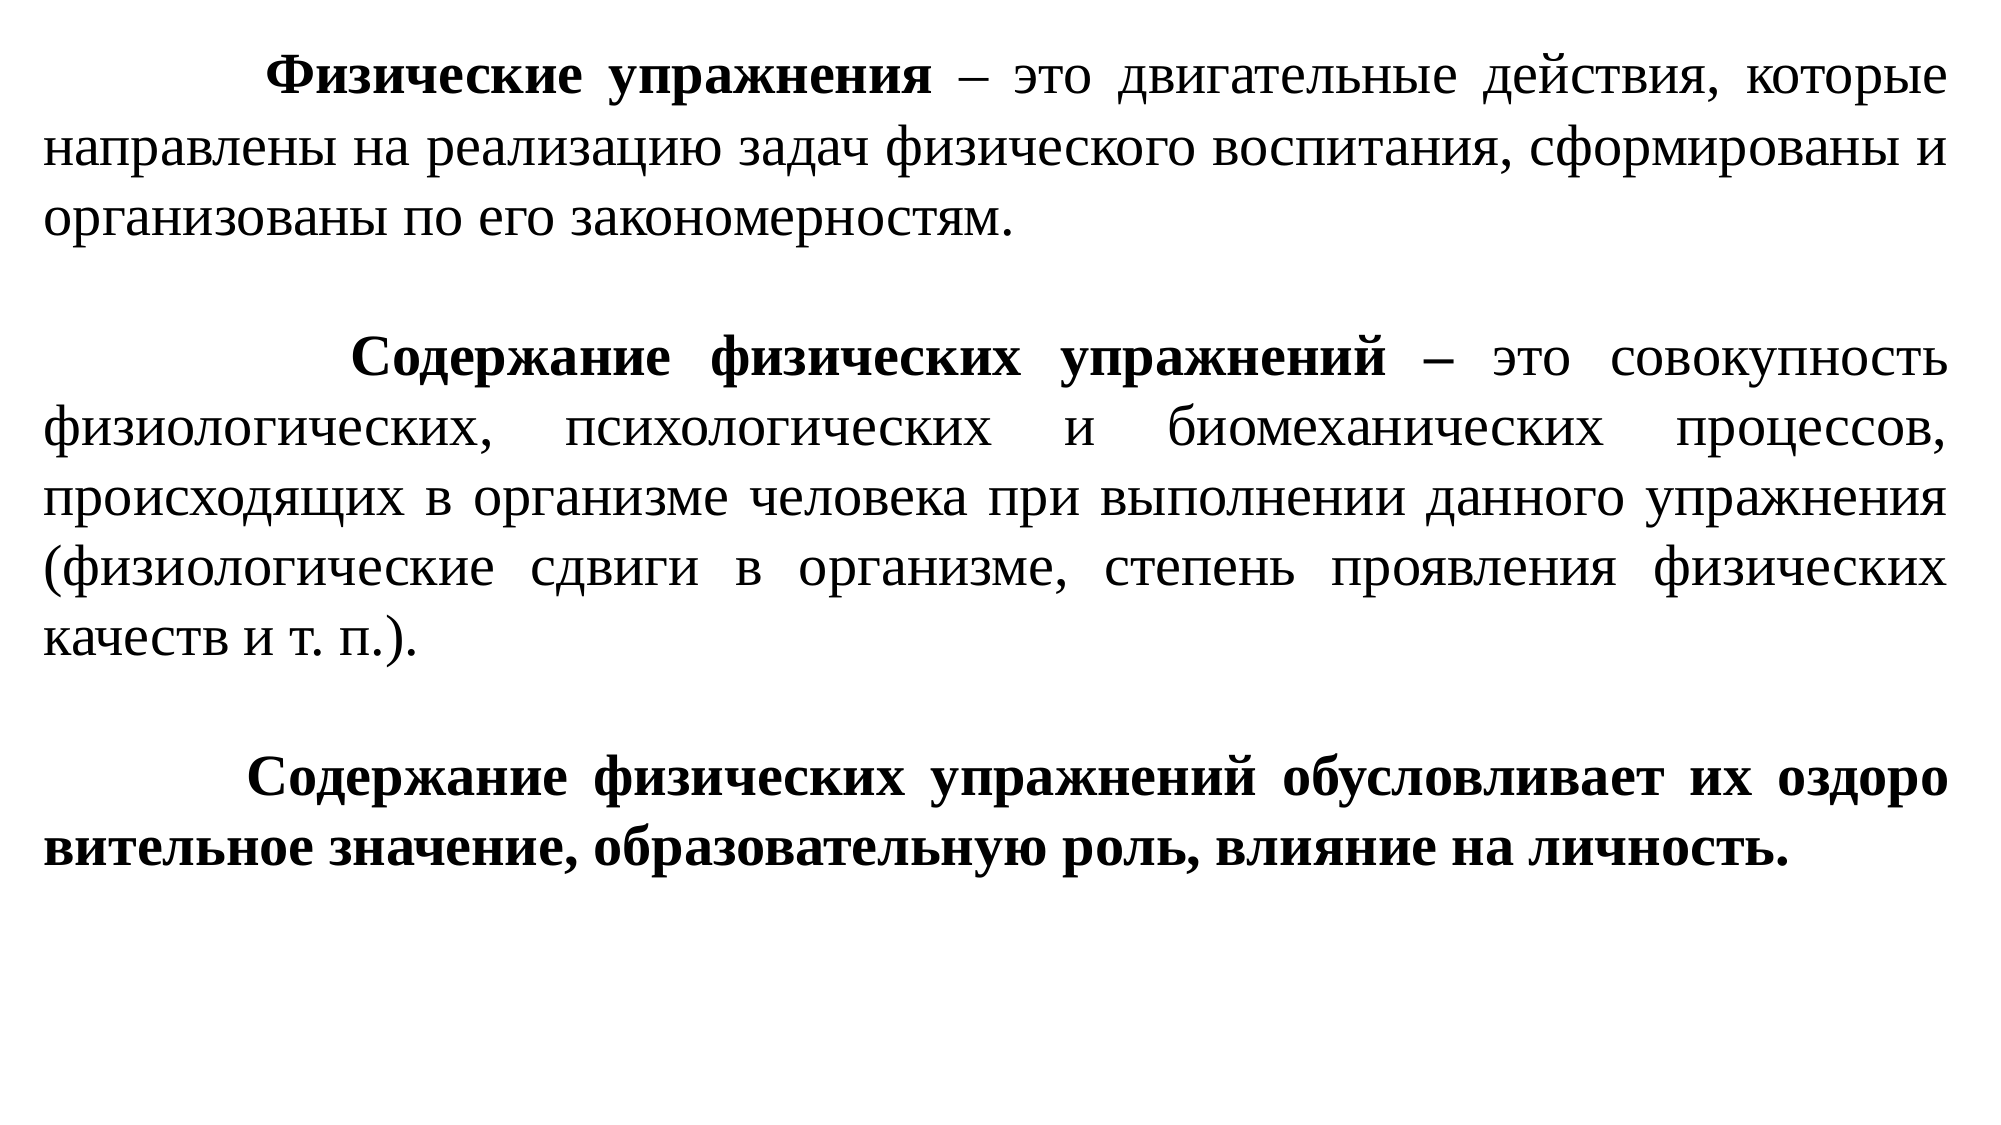

Физические упражнения – это двигательные действия, которые направлены на реализацию задач физического воспитания, сформированы и организованы по его закономерностям.

        Содержание физических упражнений – это совокупность физиологических, психологических и биомеханических процессов, происходящих в организме человека при выполнении данного упражнения (физиологические сдвиги в организме, степень проявления физических качеств и т. п.).

        Содержание физических упражнений обусловливает их оздоро­вительное значение, образовательную роль, влияние на личность.